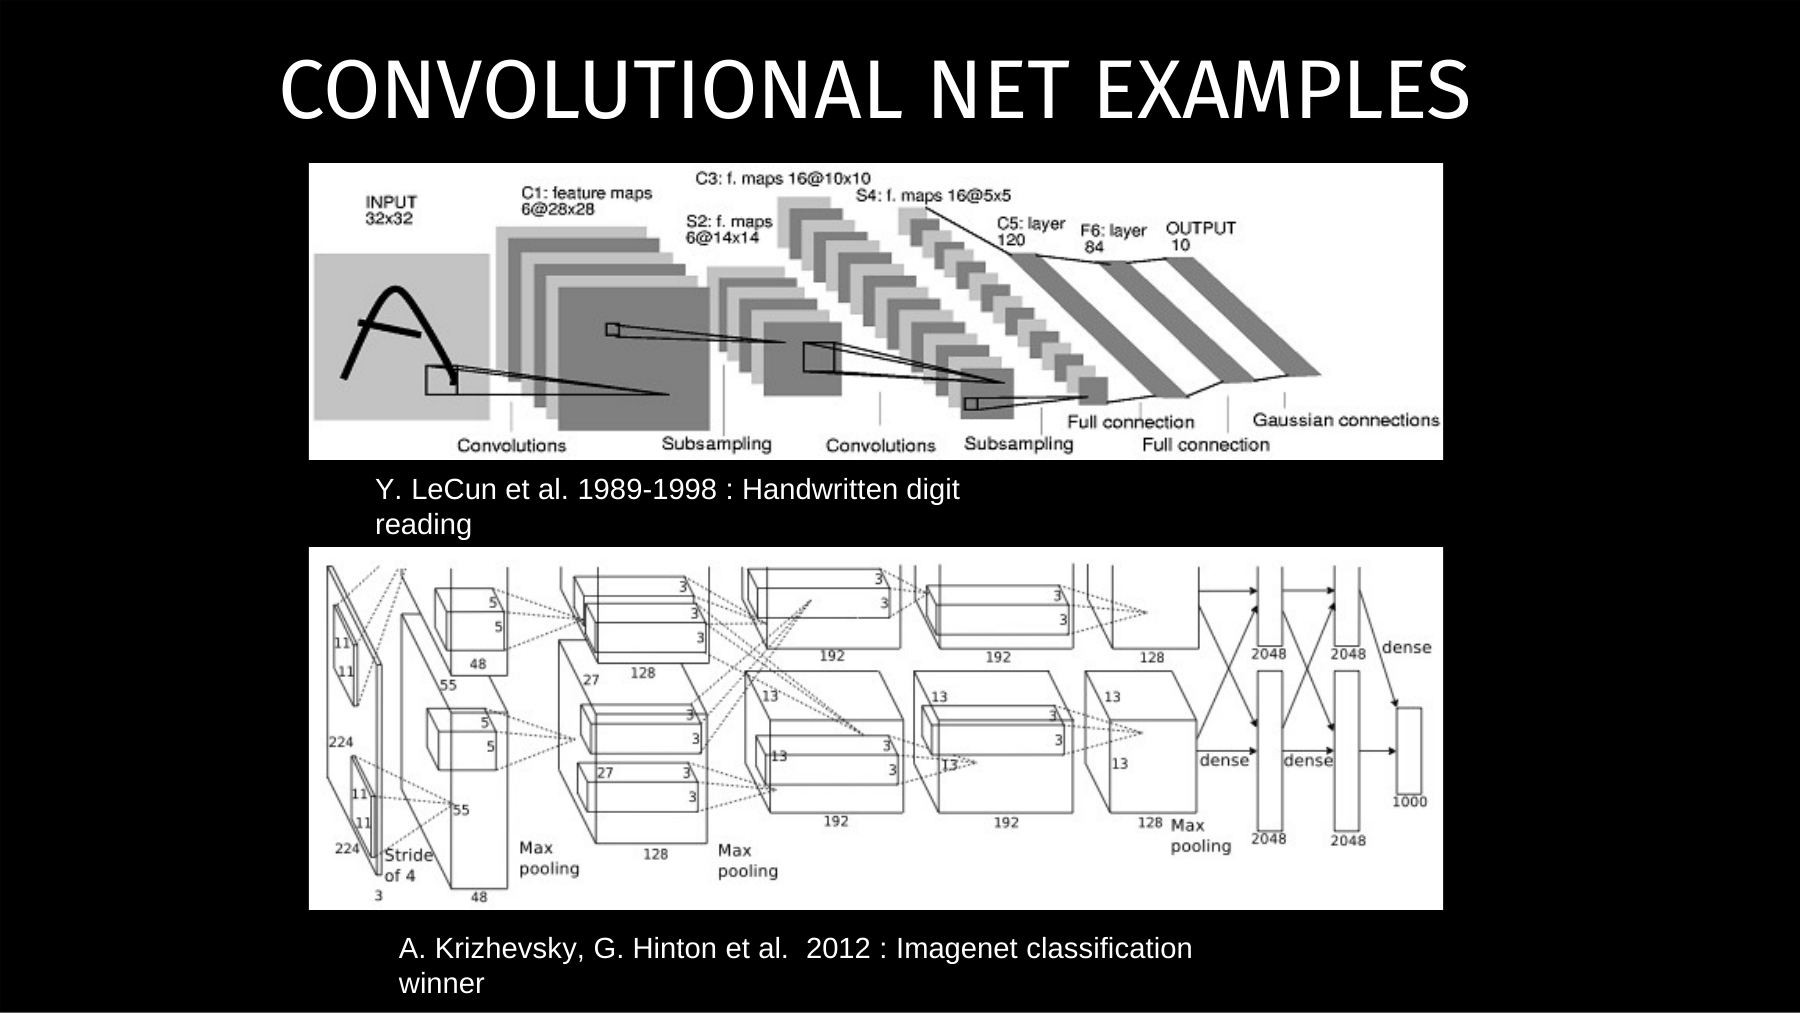

19

# CONVOLUTIONAL NET EXAMPLES

Y. LeCun et al. 1989-1998 : Handwritten digit reading
CONVOLUTIONAL NETWORKS
BREAKTHROUGH

A. Krizhevsky, G. Hinton et al.  2012 : Imagenet classification winner